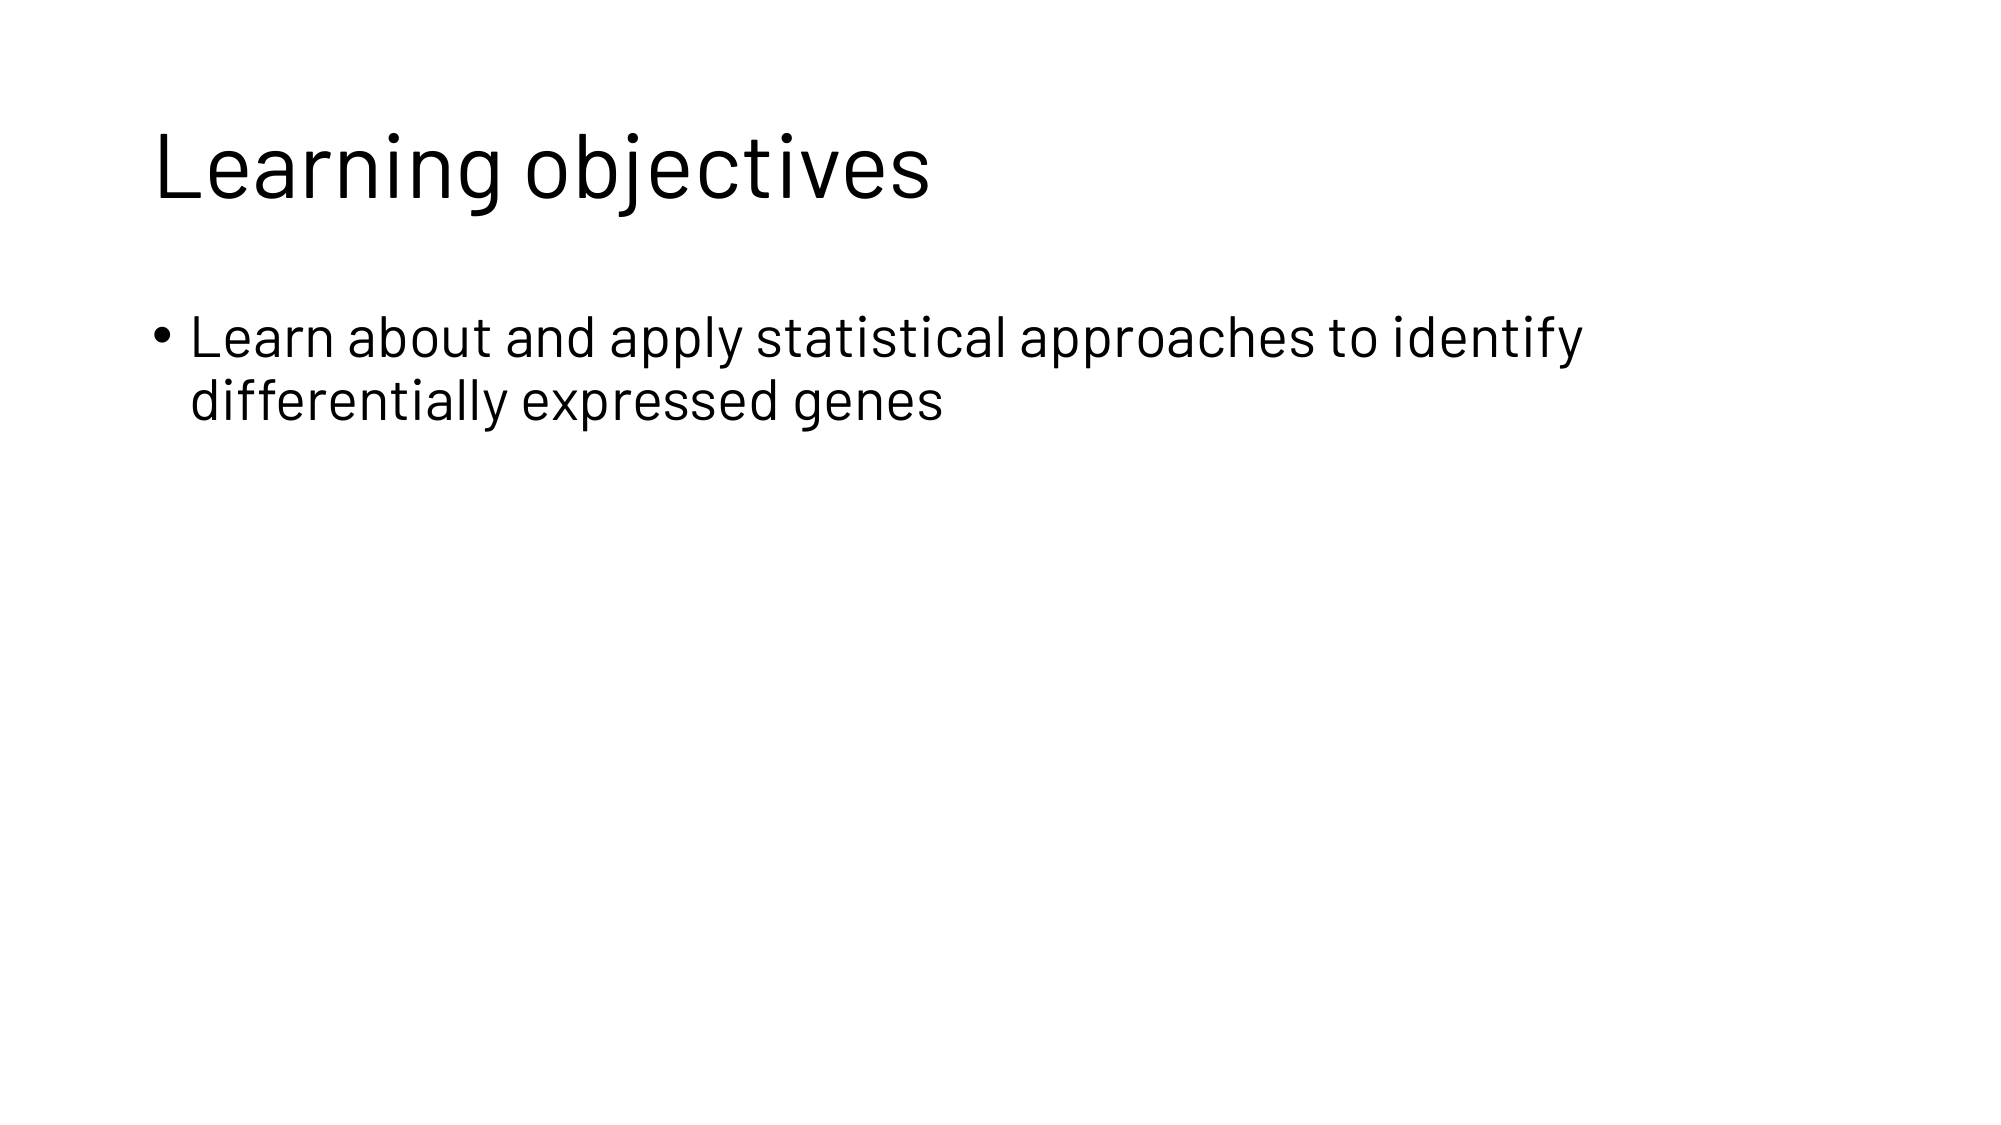

# Learning objectives
Learn about and apply statistical approaches to identify differentially expressed genes